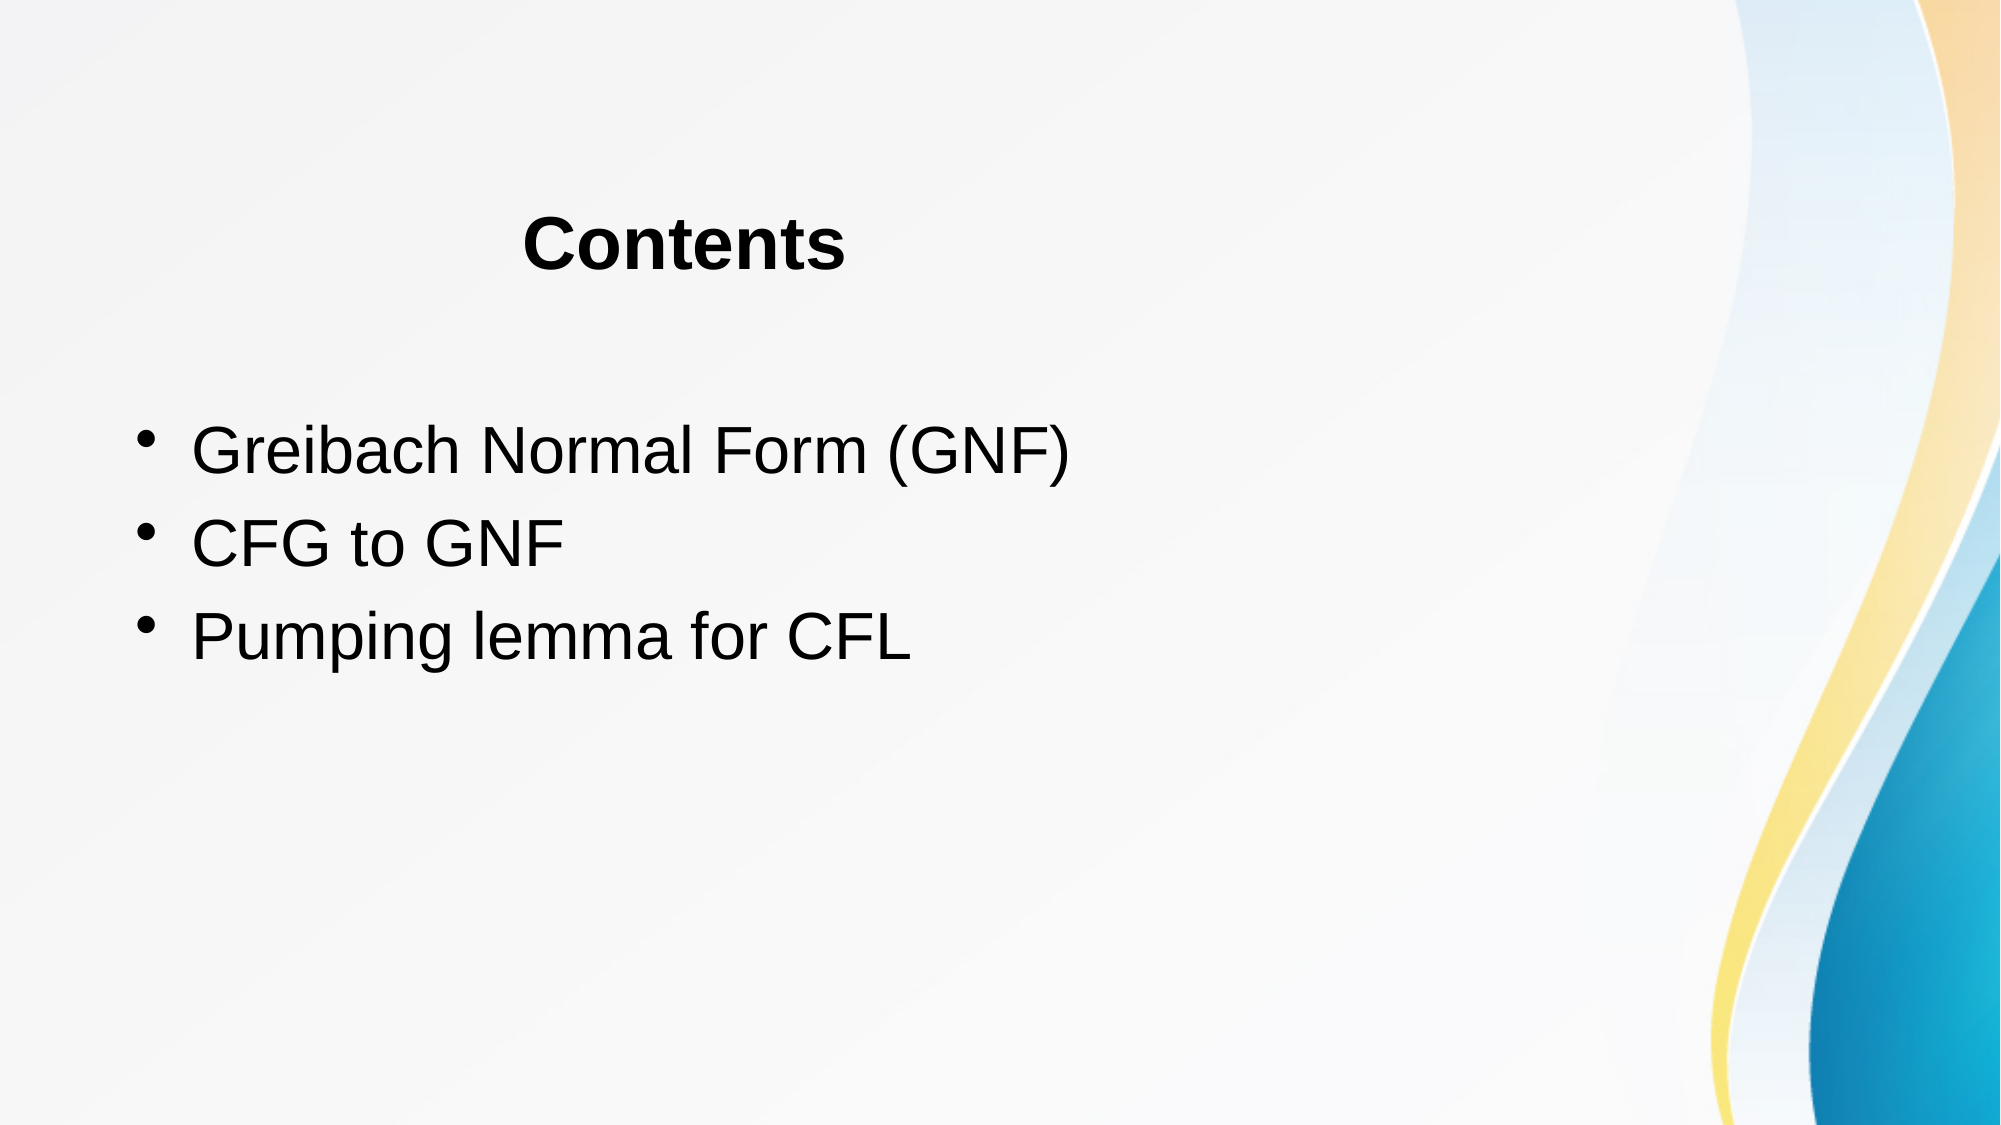

# Contents
Greibach Normal Form (GNF)
CFG to GNF
Pumping lemma for CFL